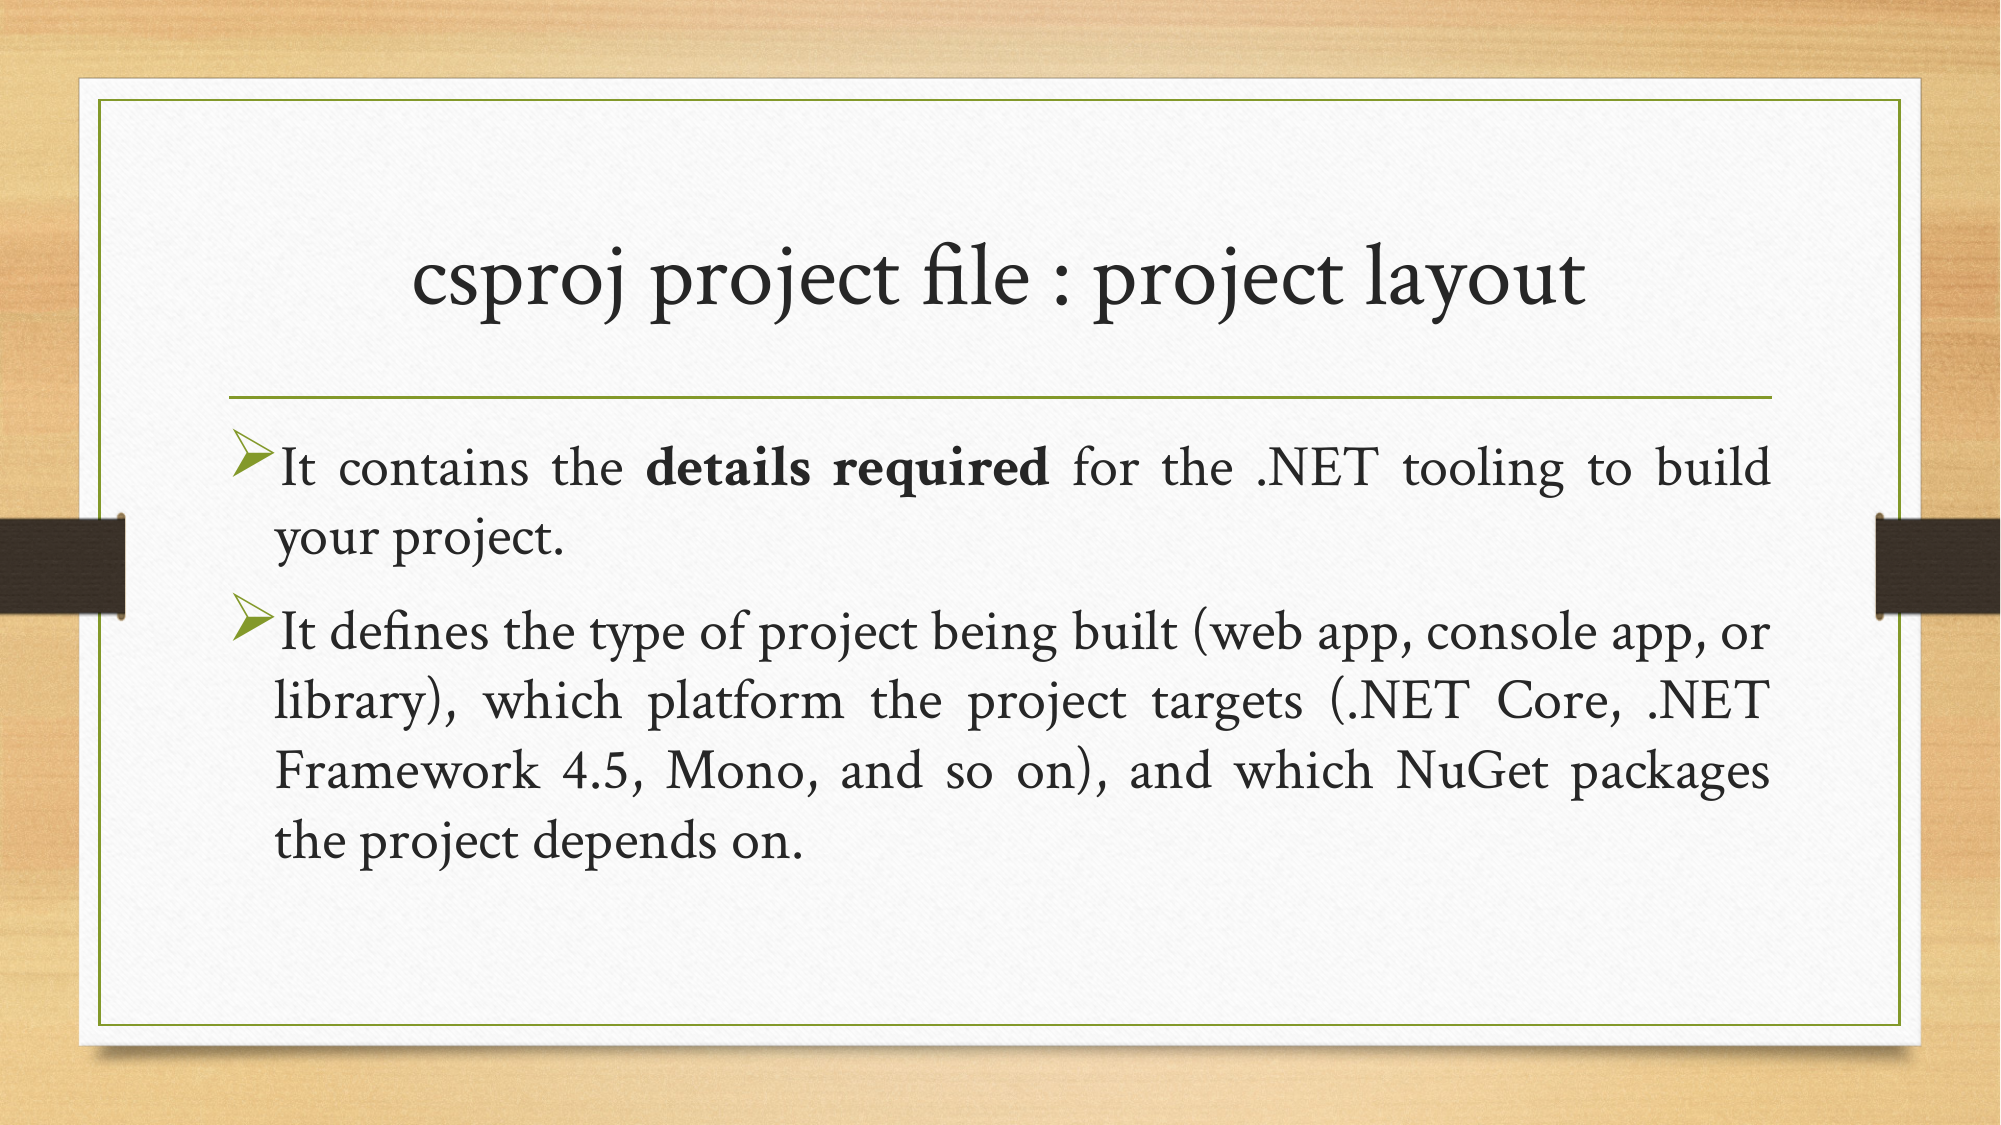

# csproj project file : project layout
It contains the details required for the .NET tooling to build your project.
It defines the type of project being built (web app, console app, or library), which platform the project targets (.NET Core, .NET Framework 4.5, Mono, and so on), and which NuGet packages the project depends on.